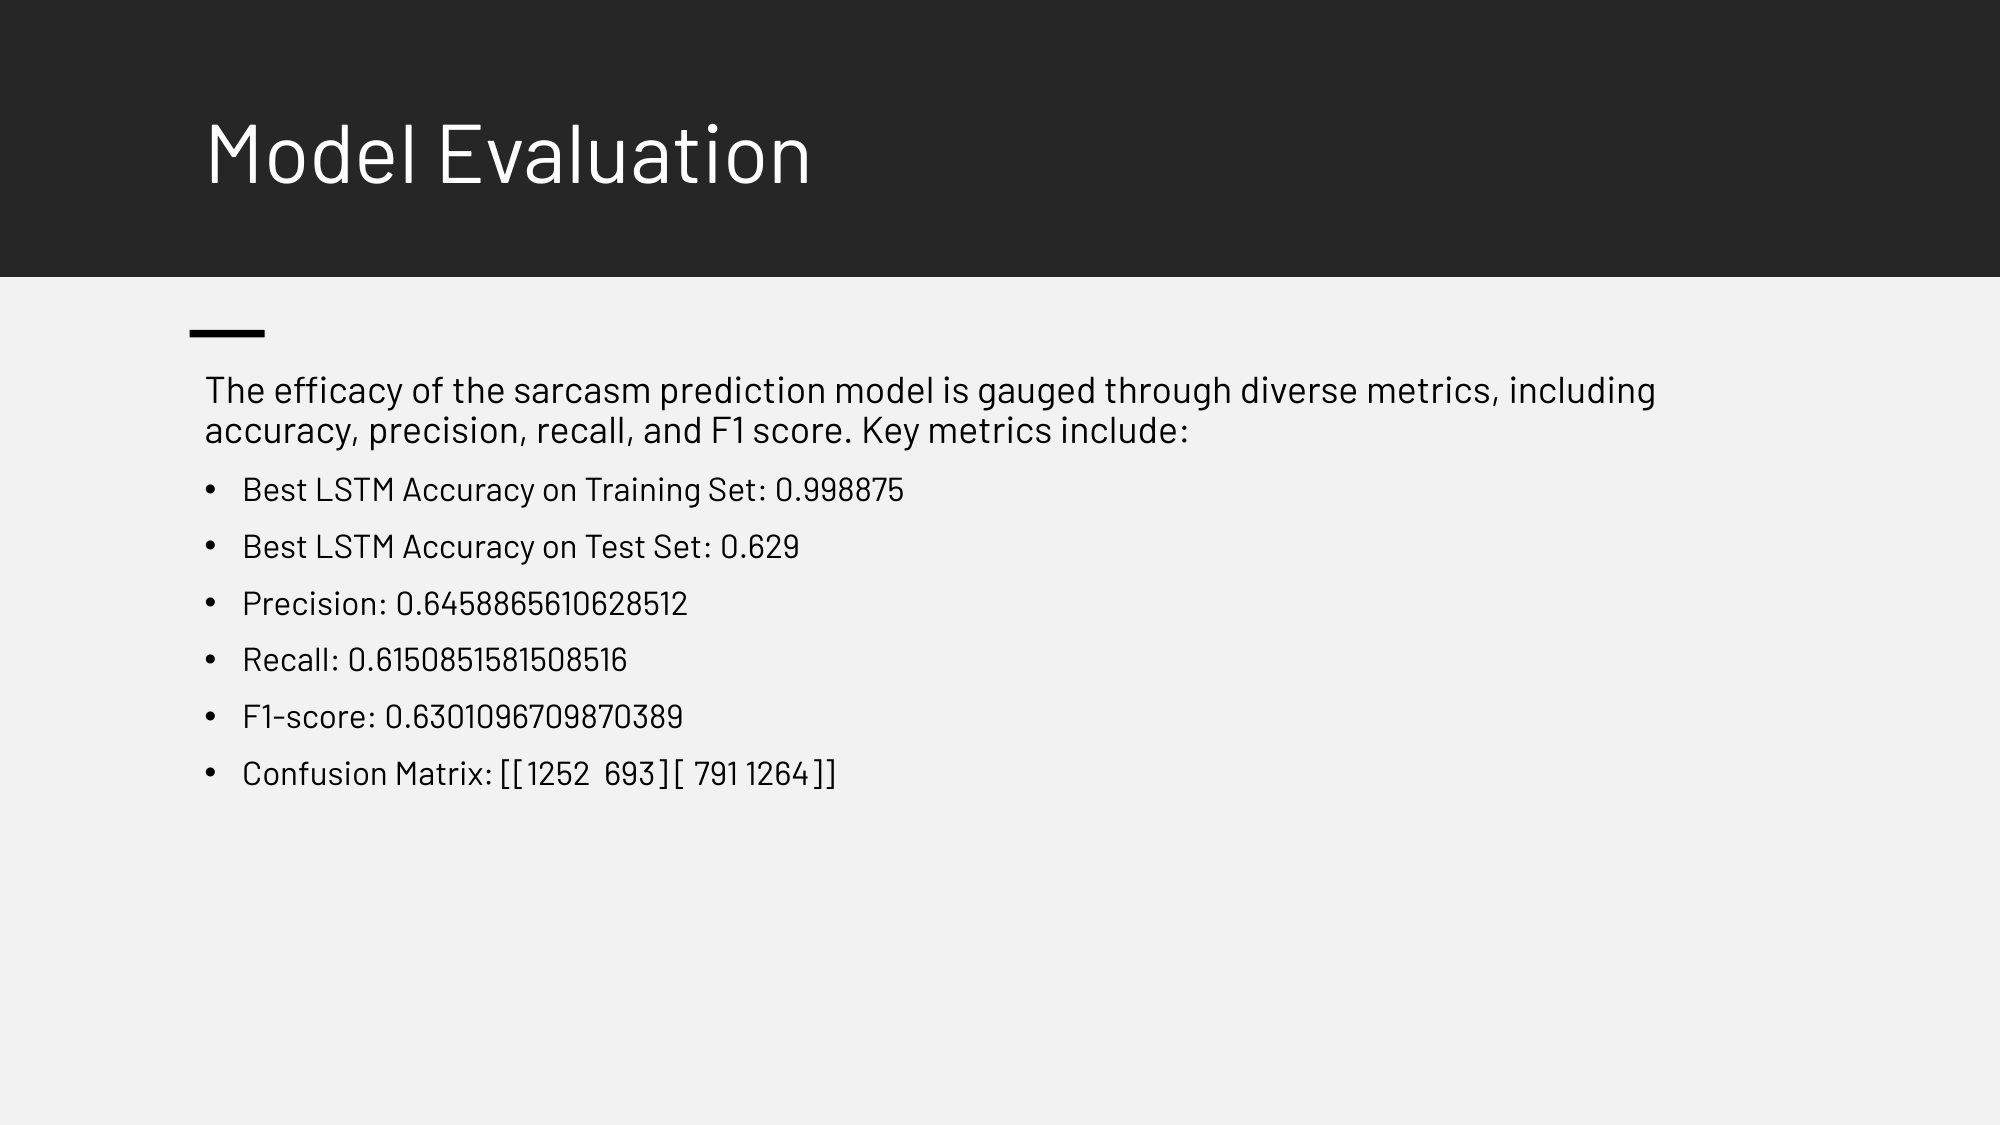

# Model Evaluation

The efficacy of the sarcasm prediction model is gauged through diverse metrics, including accuracy, precision, recall, and F1 score. Key metrics include:
Best LSTM Accuracy on Training Set: 0.998875
Best LSTM Accuracy on Test Set: 0.629
Precision: 0.6458865610628512
Recall: 0.6150851581508516
F1-score: 0.6301096709870389
Confusion Matrix: [[1252  693] [ 791 1264]]